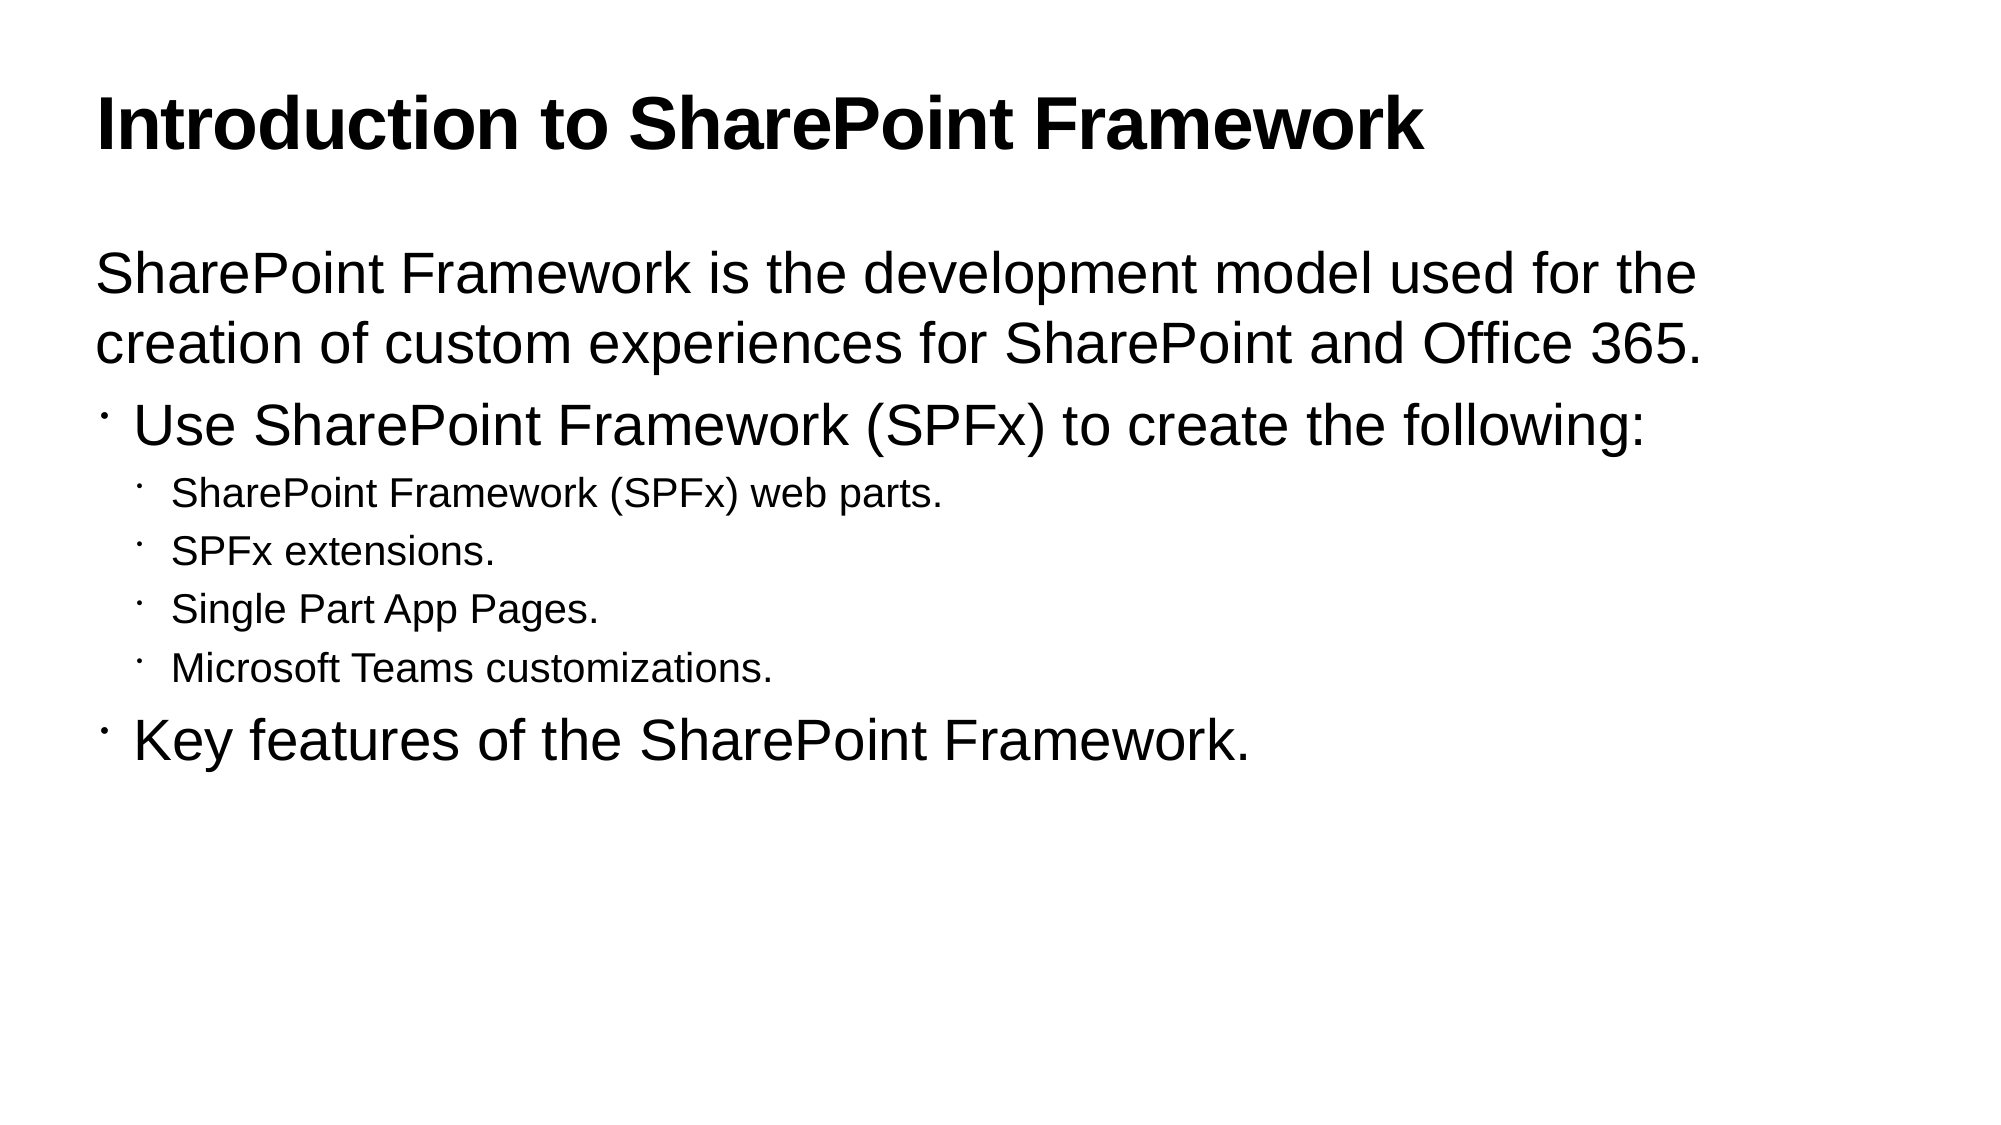

# Introduction to SharePoint Framework
SharePoint Framework is the development model used for the creation of custom experiences for SharePoint and Office 365.
Use SharePoint Framework (SPFx) to create the following:
SharePoint Framework (SPFx) web parts.
SPFx extensions.
Single Part App Pages.
Microsoft Teams customizations.
Key features of the SharePoint Framework.